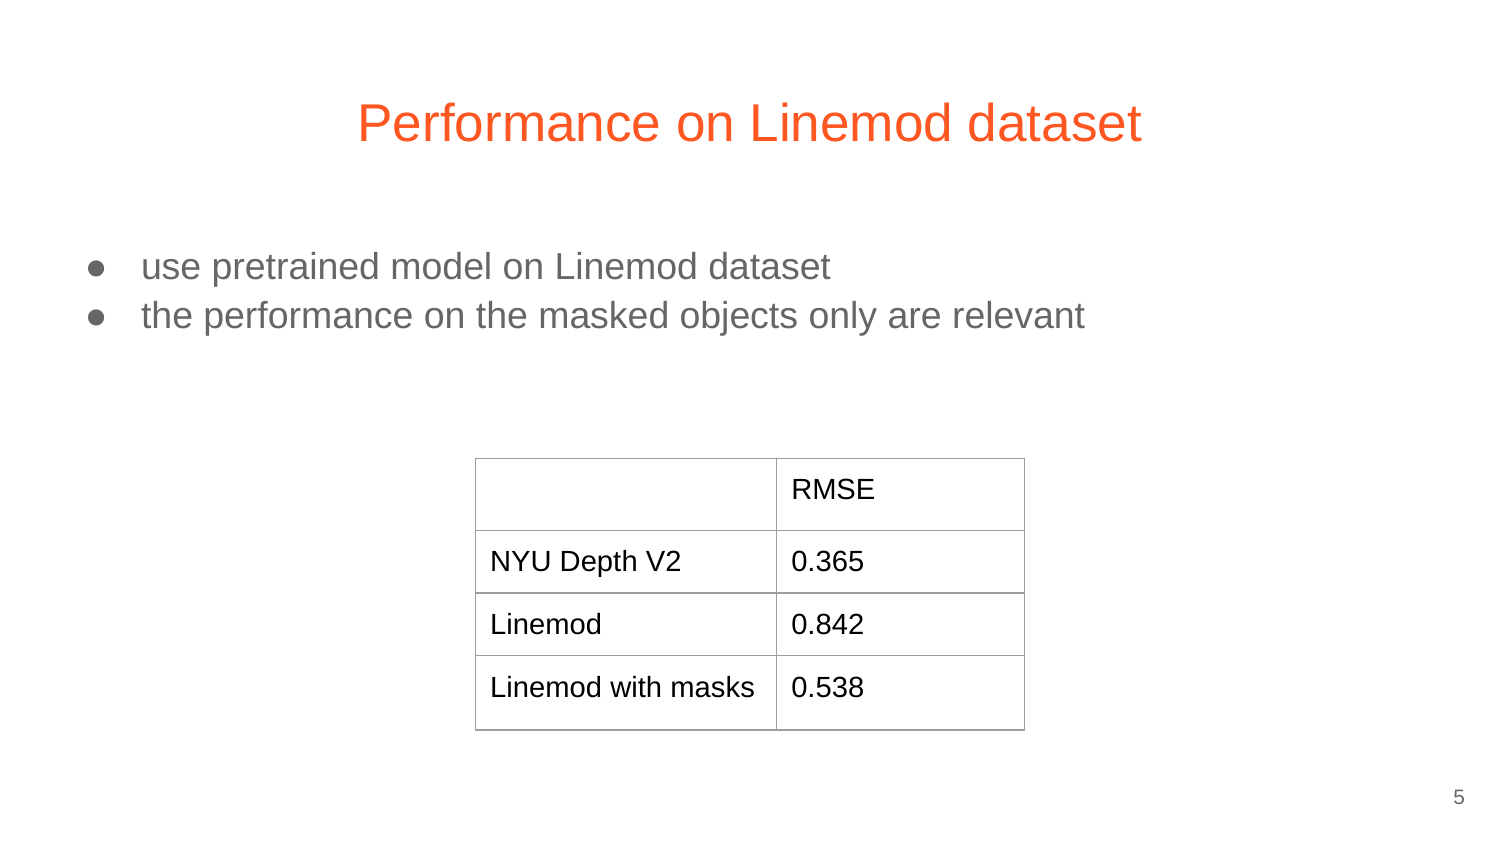

# Performance on Linemod dataset
use pretrained model on Linemod dataset
the performance on the masked objects only are relevant

|  | RMSE |
| --- | --- |
| NYU Depth V2 | 0.365 |
| Linemod | 0.842 |
| Linemod with masks | 0.538 |
5